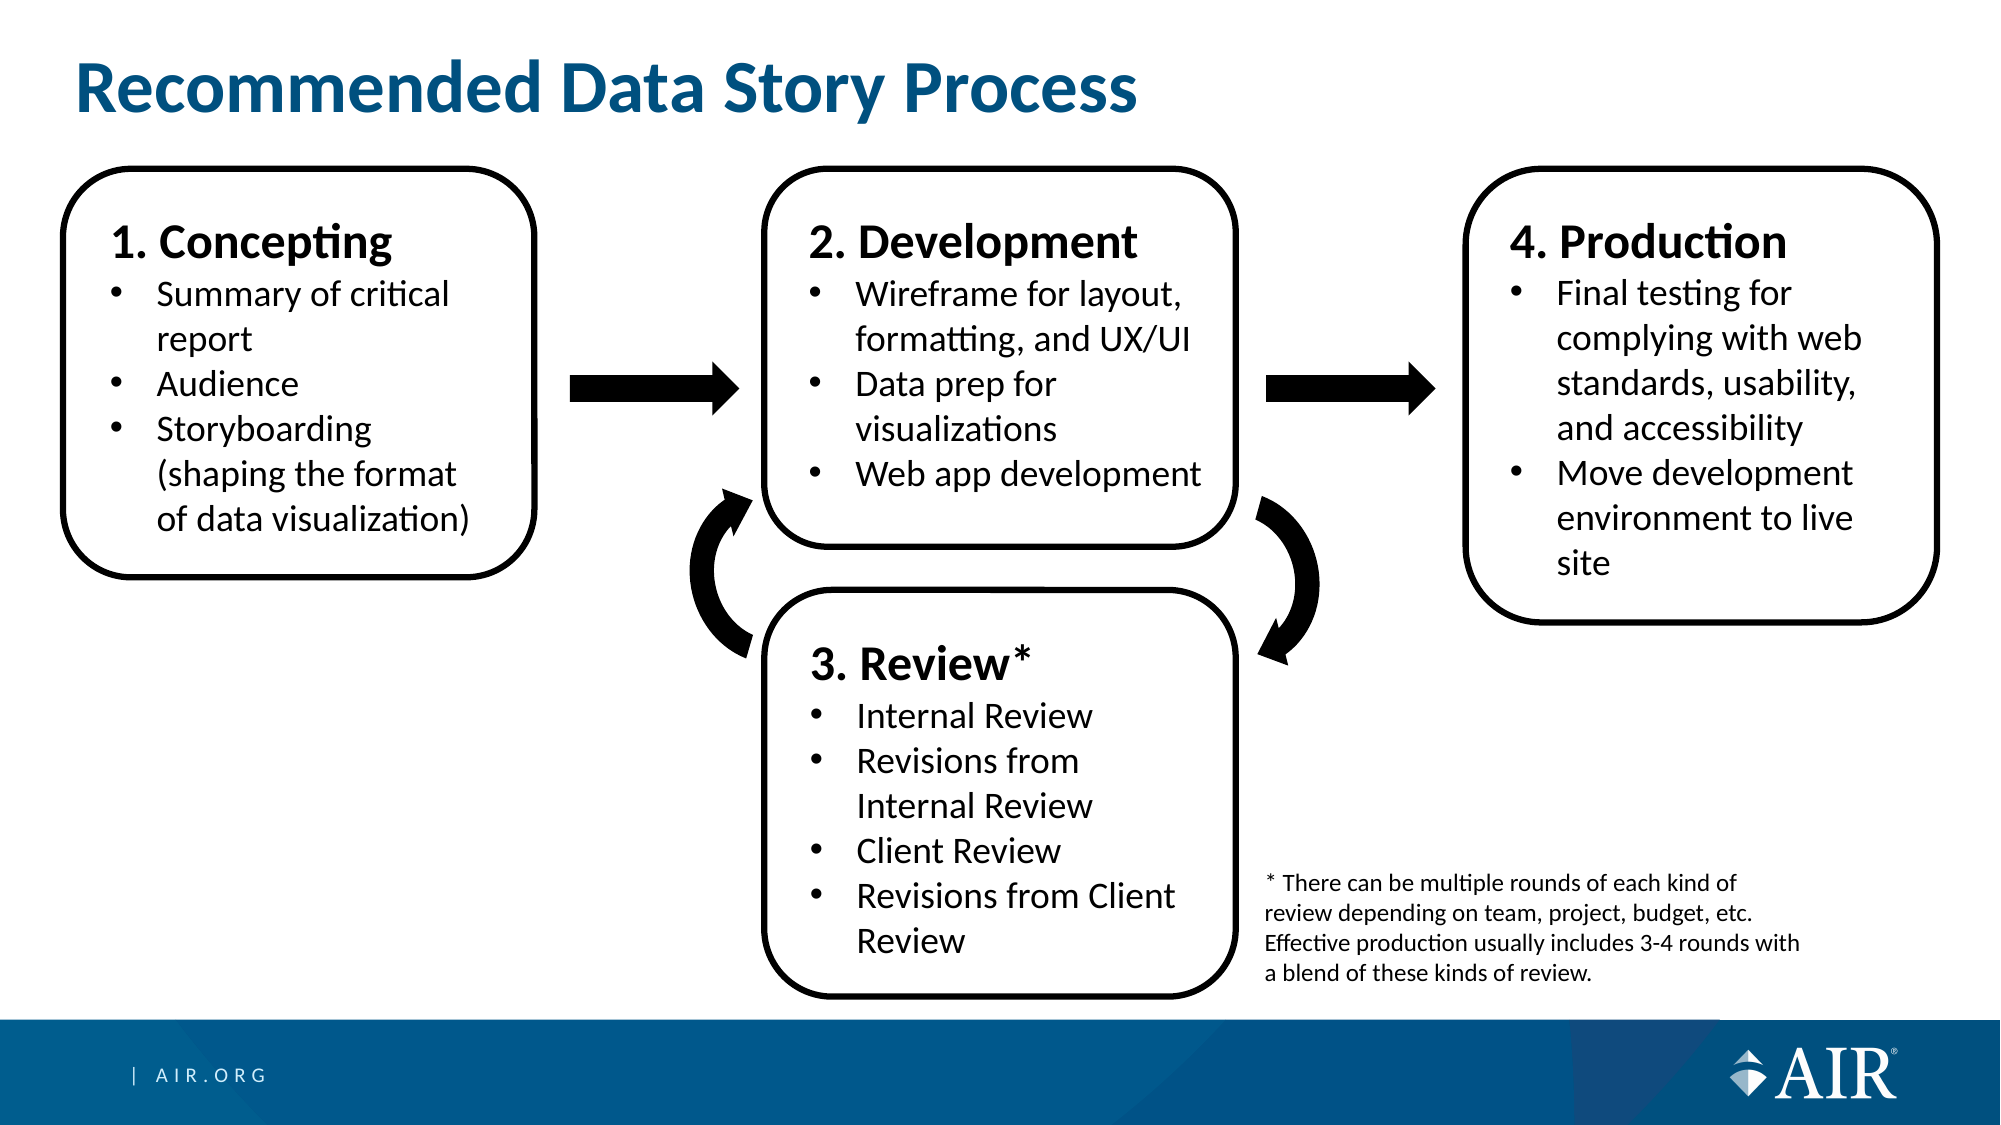

# Recommended Data Story Process

4. Production
Final testing for complying with web standards, usability, and accessibility
Move development environment to live site
1. Concepting
Summary of critical report
Audience
Storyboarding (shaping the format of data visualization)
2. Development
Wireframe for layout, formatting, and UX/UI
Data prep for visualizations
Web app development

3. Review*
Internal Review
Revisions from Internal Review
Client Review
Revisions from Client Review
* There can be multiple rounds of each kind of review depending on team, project, budget, etc. Effective production usually includes 3-4 rounds with a blend of these kinds of review.